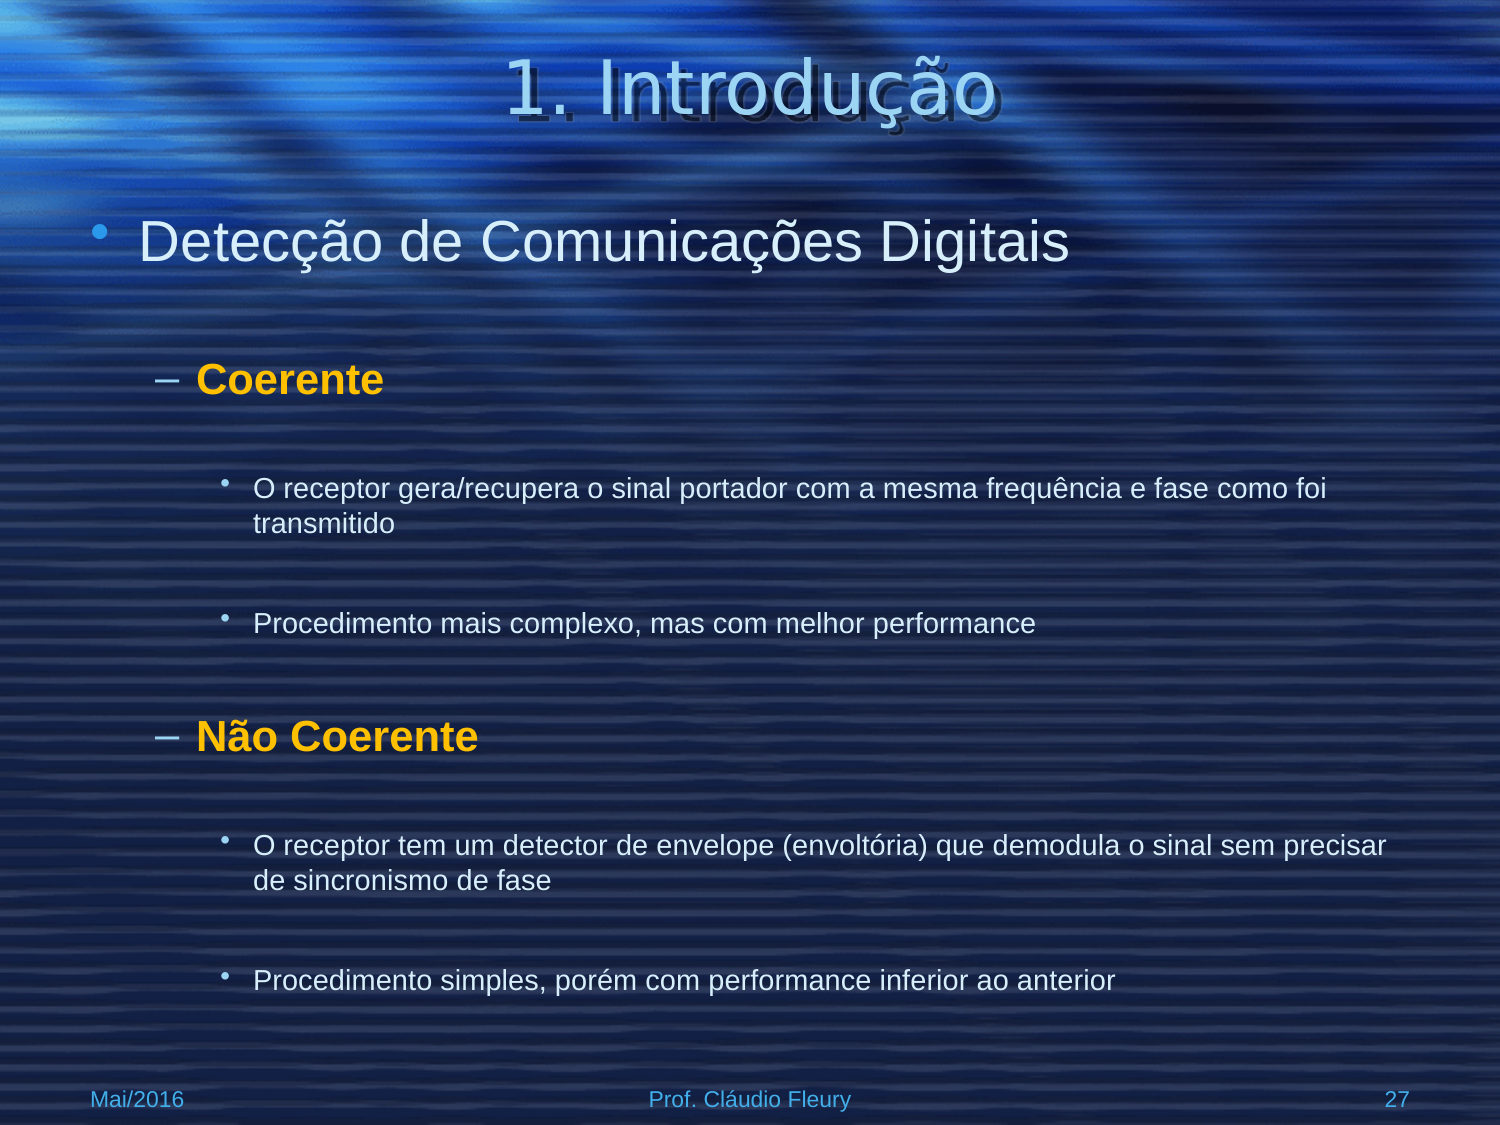

# 1. Introdução
Detecção de Comunicações Digitais

Coerente

O receptor gera/recupera o sinal portador com a mesma frequência e fase como foi transmitido

Procedimento mais complexo, mas com melhor performance

Não Coerente

O receptor tem um detector de envelope (envoltória) que demodula o sinal sem precisar de sincronismo de fase

Procedimento simples, porém com performance inferior ao anterior
Mai/2016
Prof. Cláudio Fleury
27